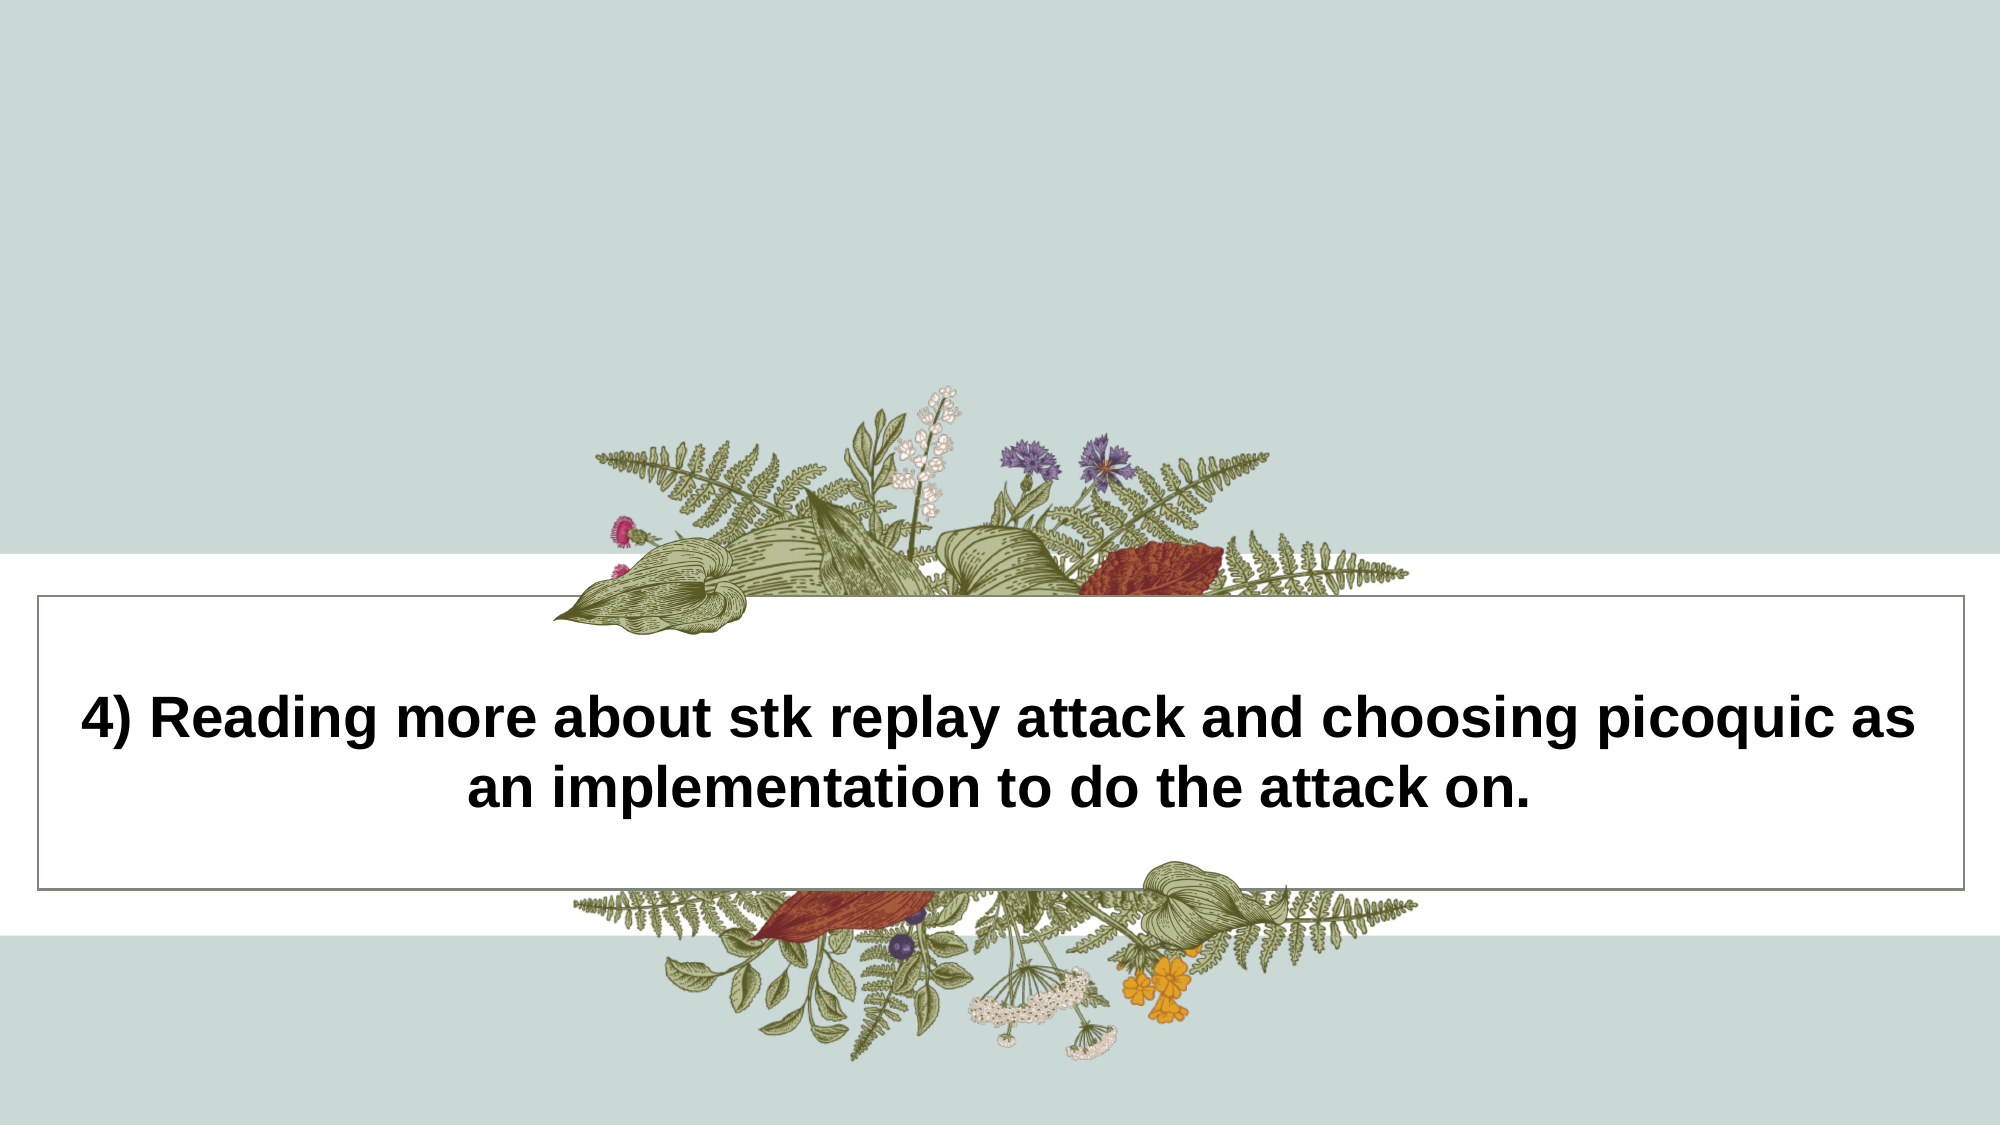

4) Reading more about stk replay attack and choosing picoquic as an implementation to do the attack on.